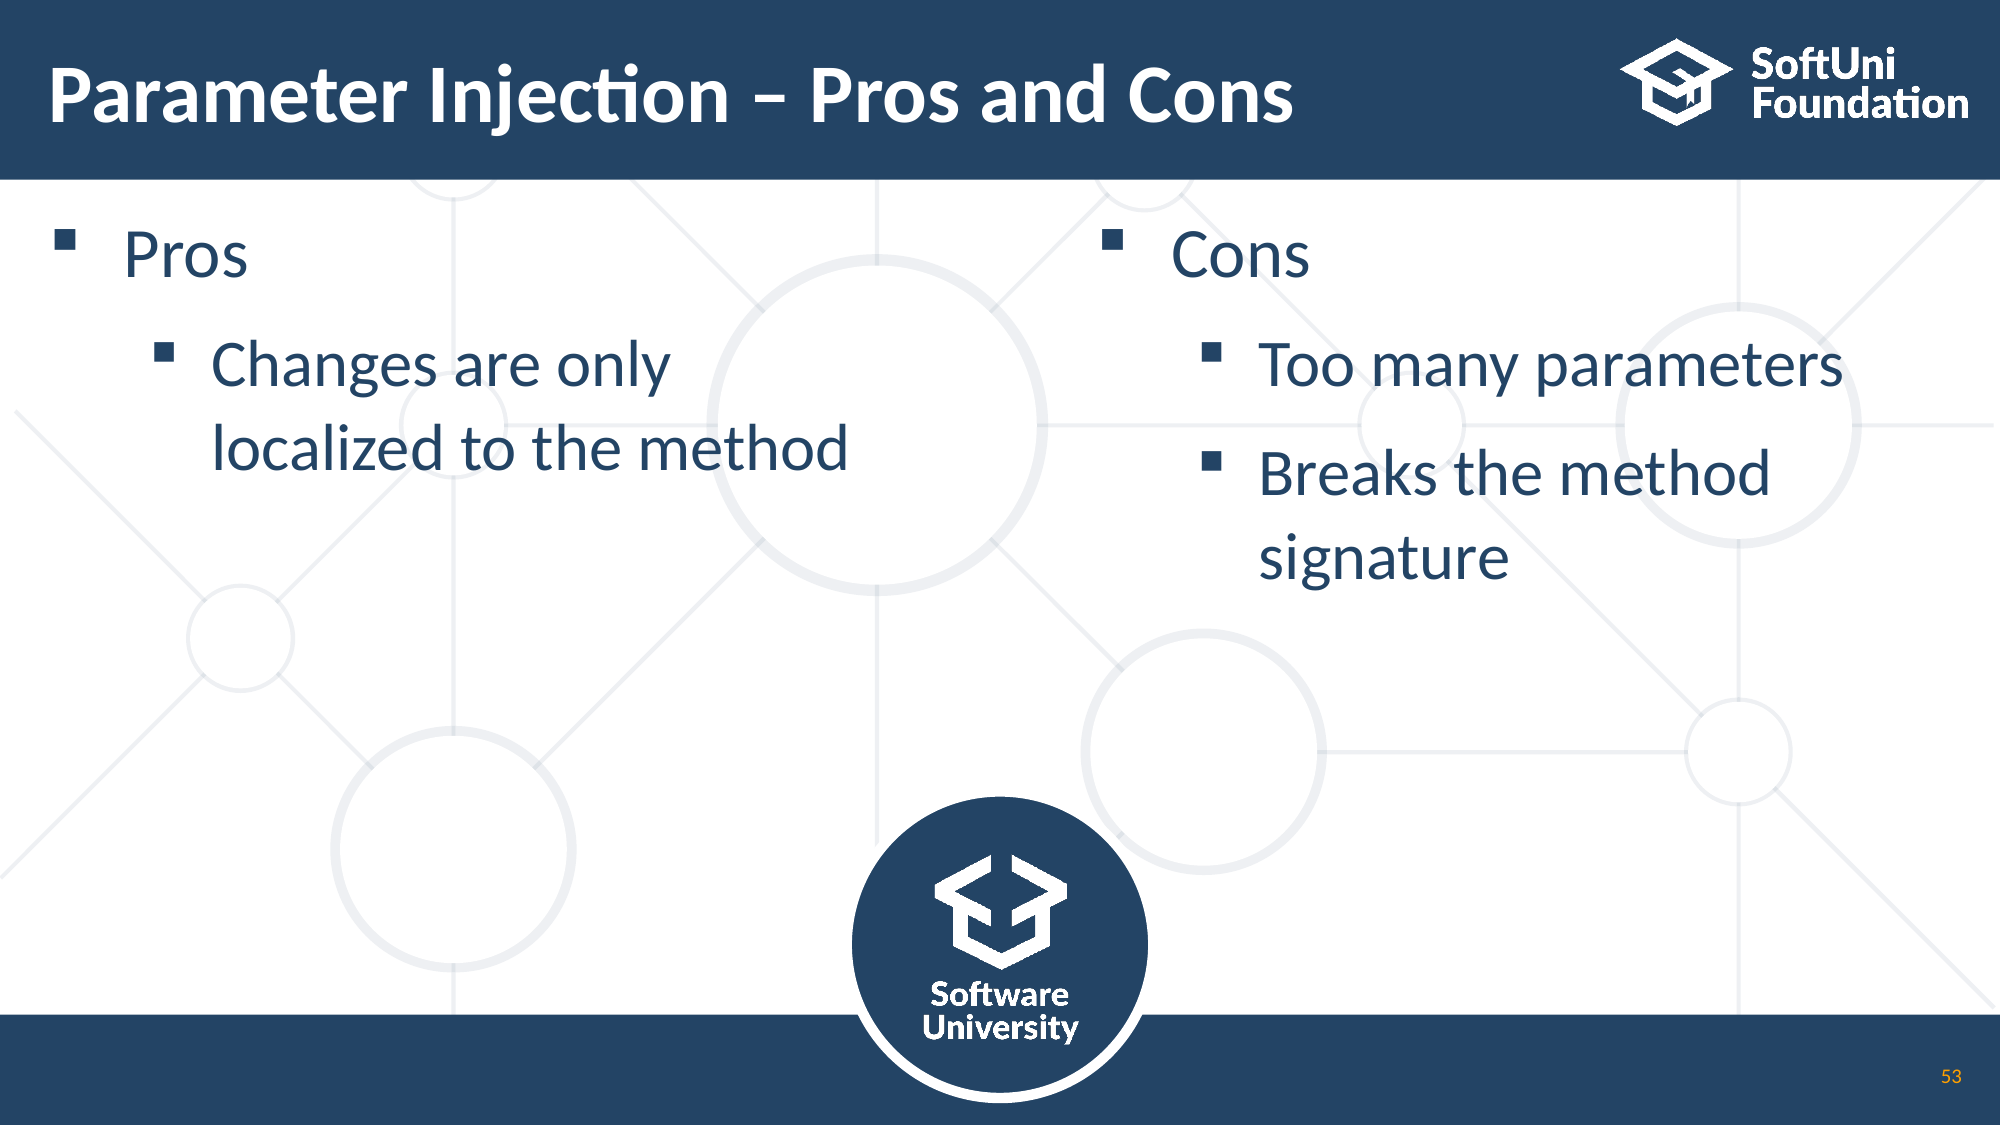

# Parameter Injection – Pros and Cons
Pros
Changes are only
localized to the method

Cons
Too many parameters
Breaks the method
signature

53